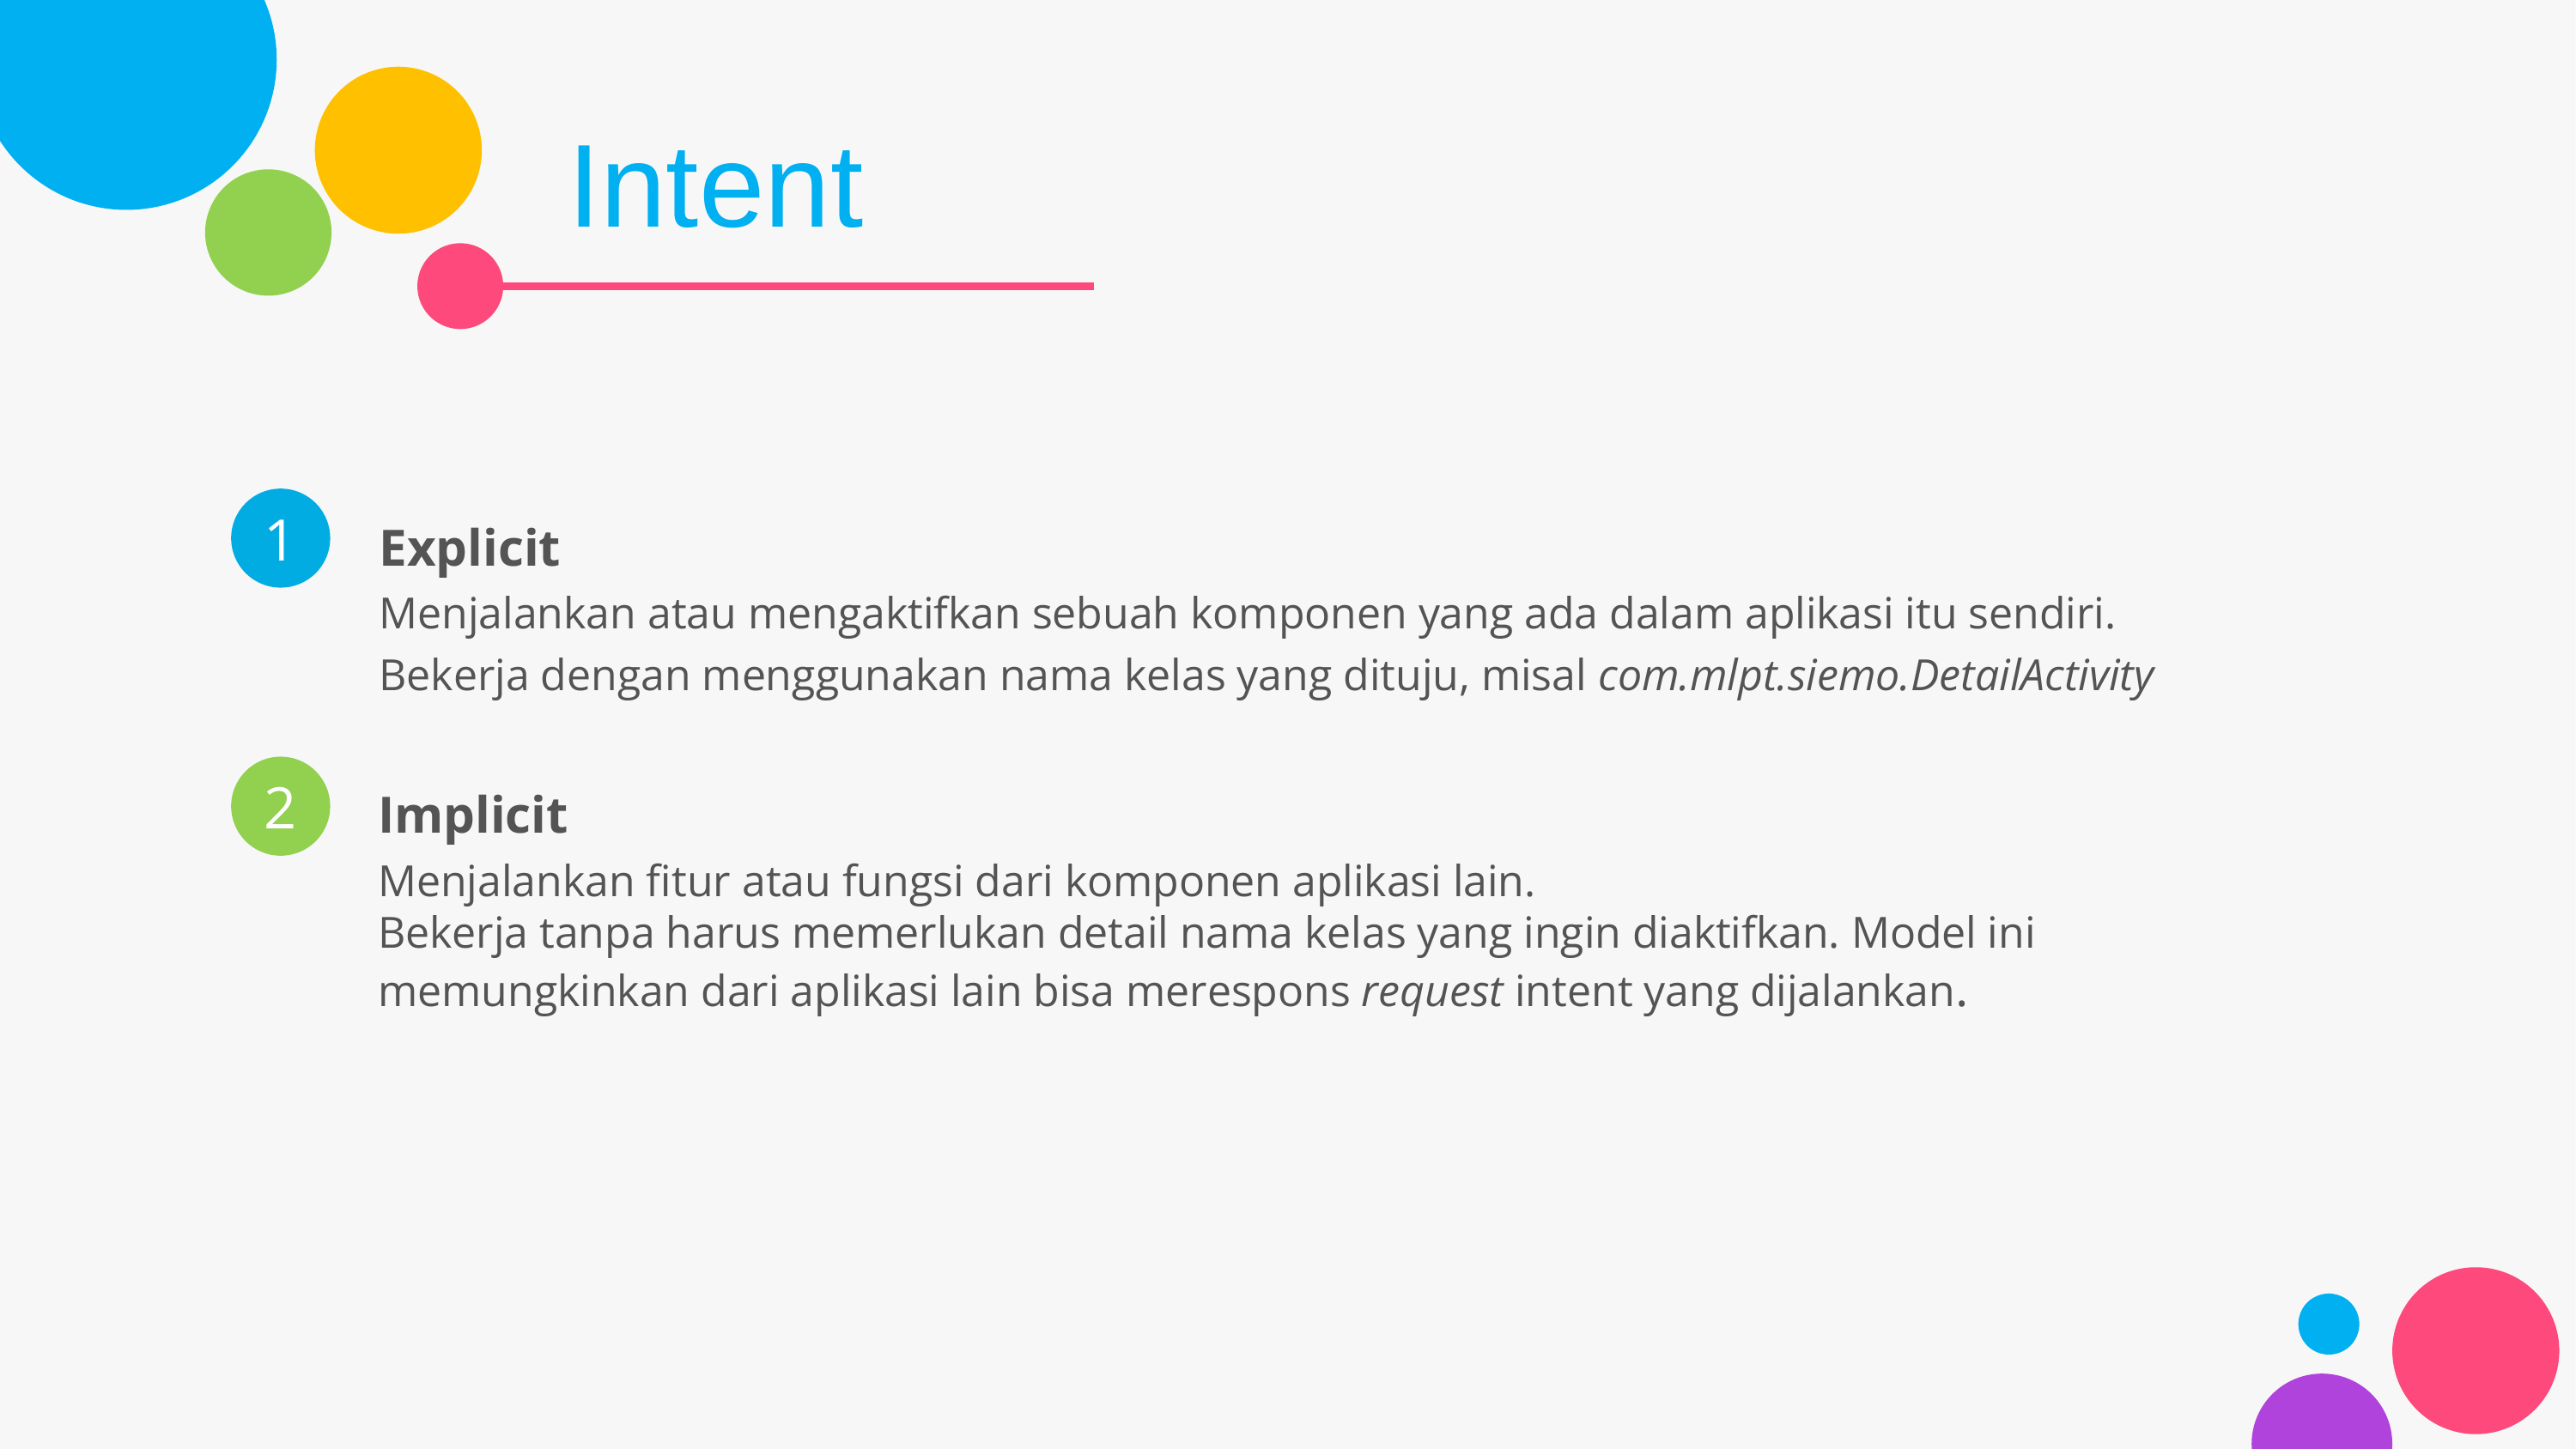

# Intent

1
Explicit
Menjalankan atau mengaktifkan sebuah komponen yang ada dalam aplikasi itu sendiri.
Bekerja dengan menggunakan nama kelas yang dituju, misal com.mlpt.siemo.DetailActivity
2
Implicit
Menjalankan fitur atau fungsi dari komponen aplikasi lain.
Bekerja tanpa harus memerlukan detail nama kelas yang ingin diaktifkan. Model ini memungkinkan dari aplikasi lain bisa merespons request intent yang dijalankan.

19